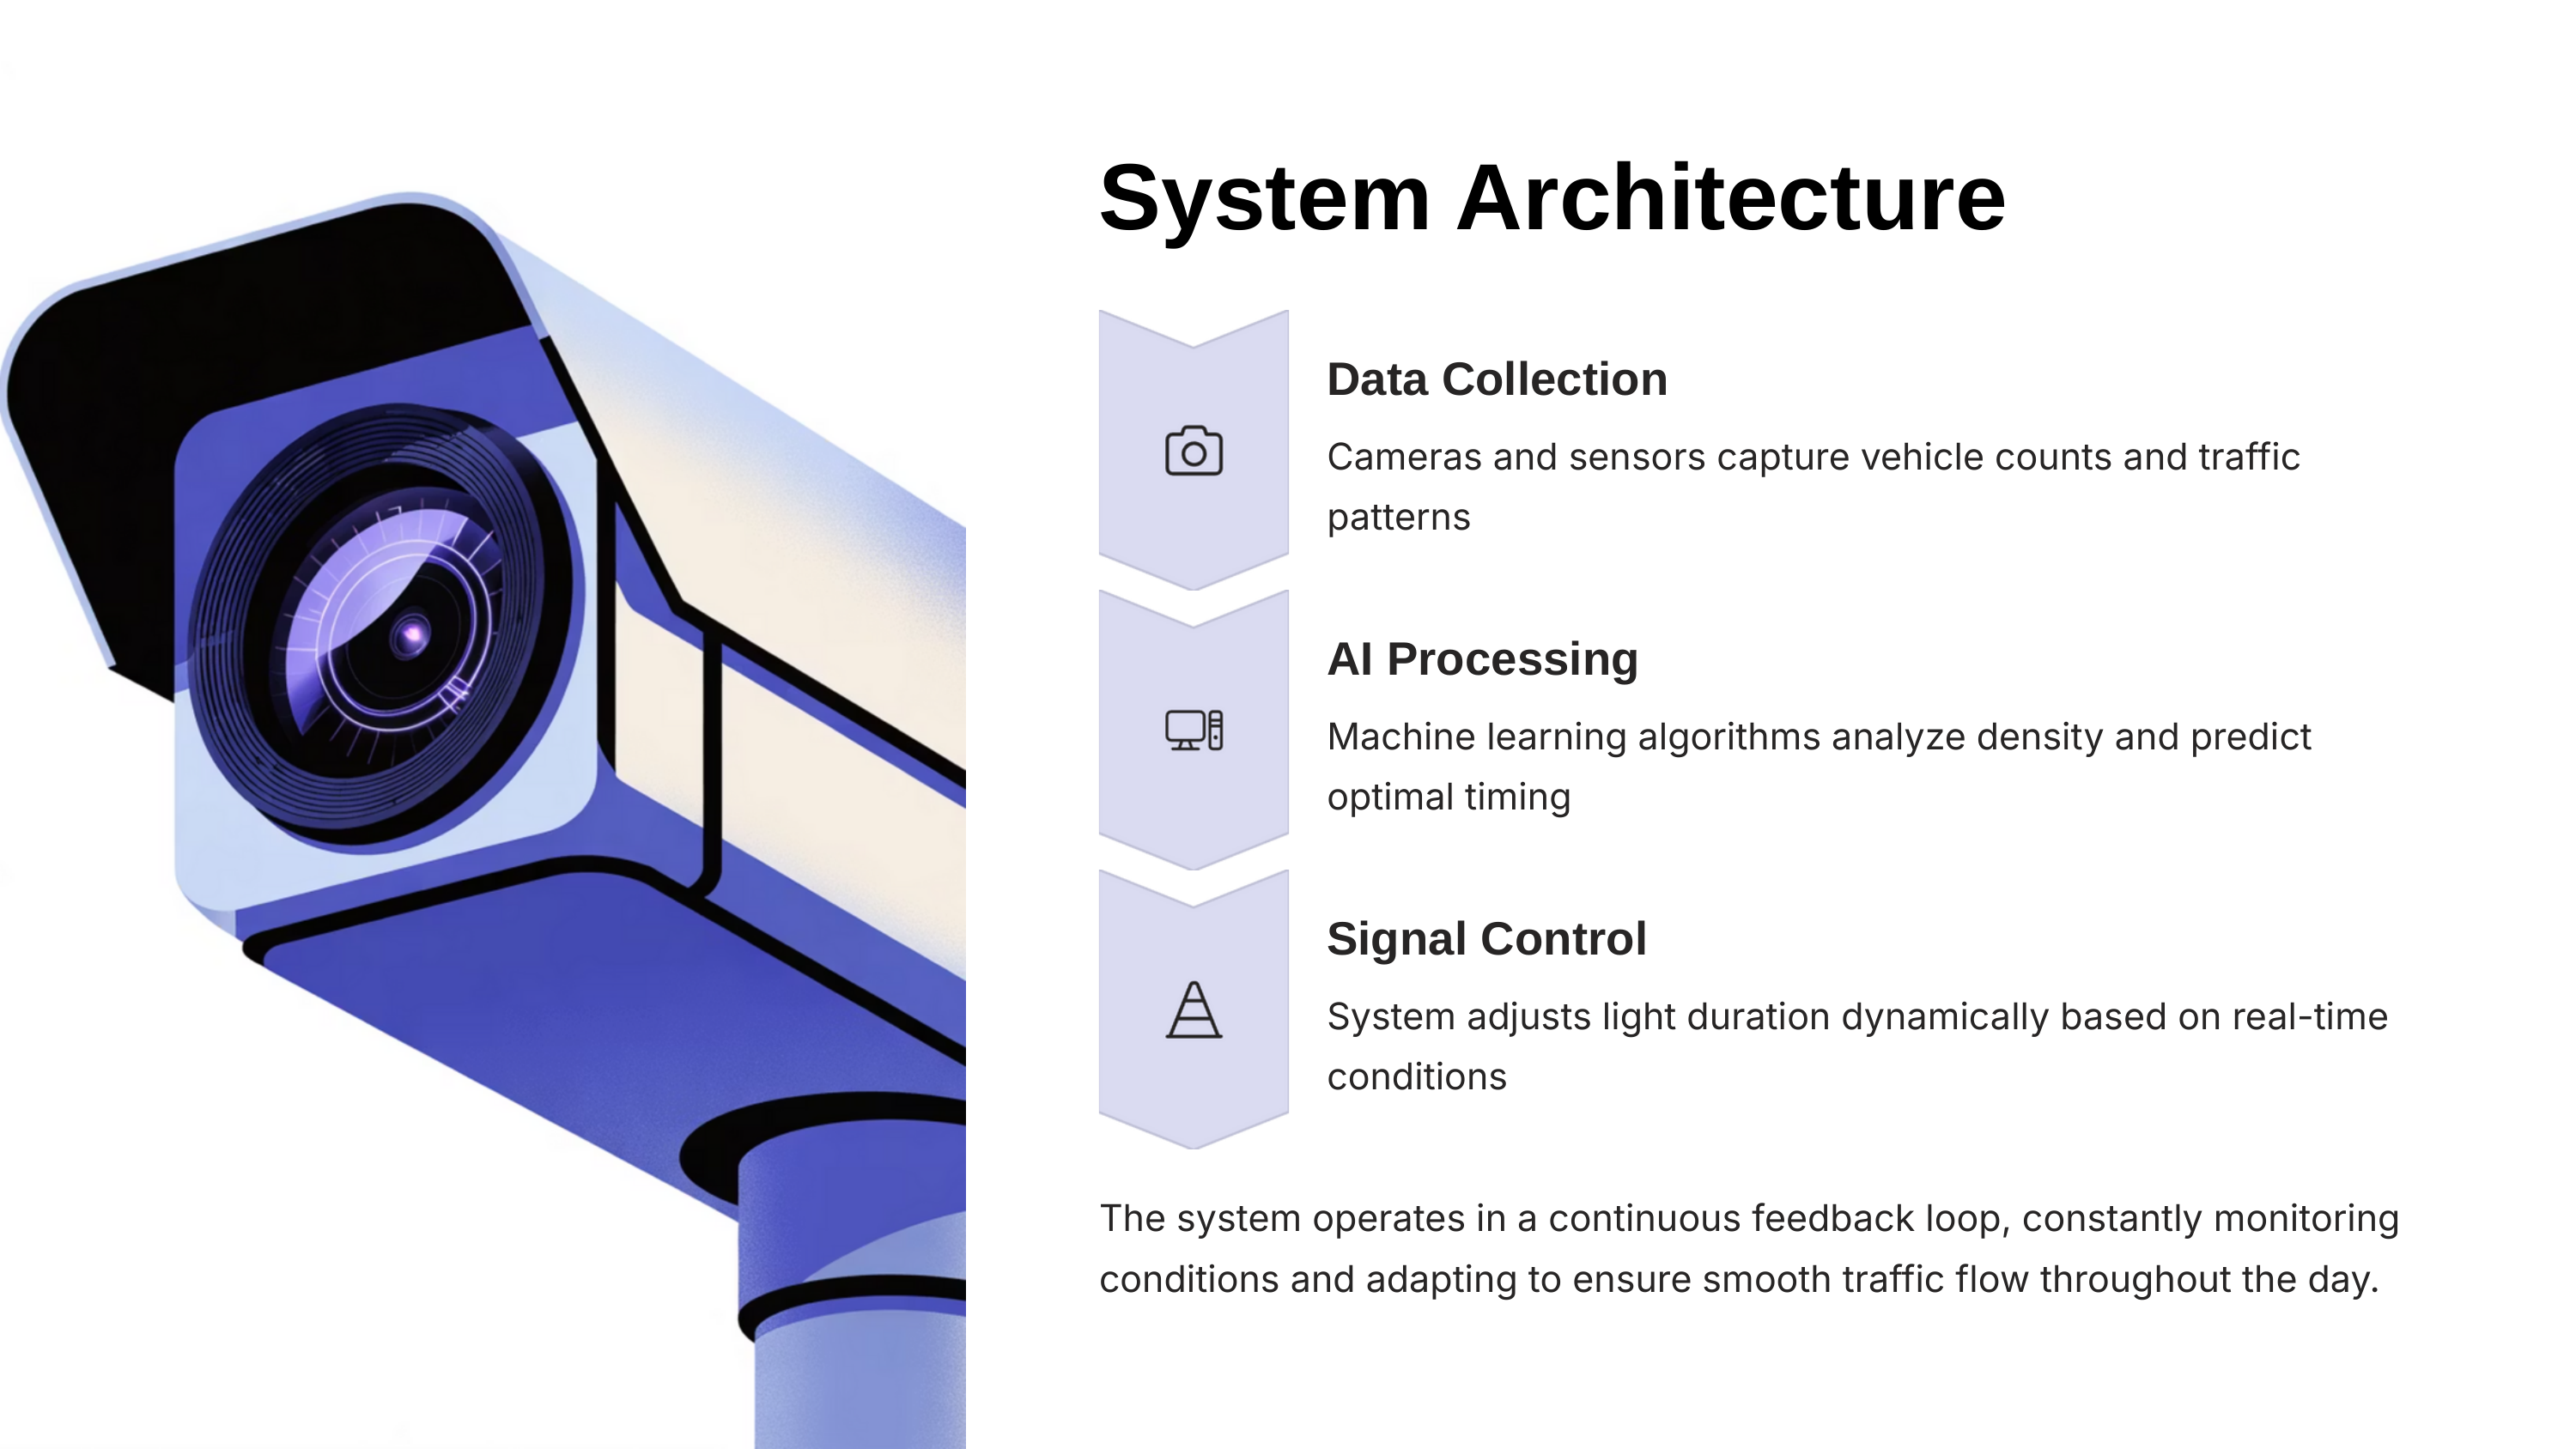

System Architecture

Data Collection
Cameras and sensors capture vehicle counts and traffic patterns

AI Processing
Machine learning algorithms analyze density and predict optimal timing

Signal Control
System adjusts light duration dynamically based on real-time conditions
The system operates in a continuous feedback loop, constantly monitoring conditions and adapting to ensure smooth traffic flow throughout the day.